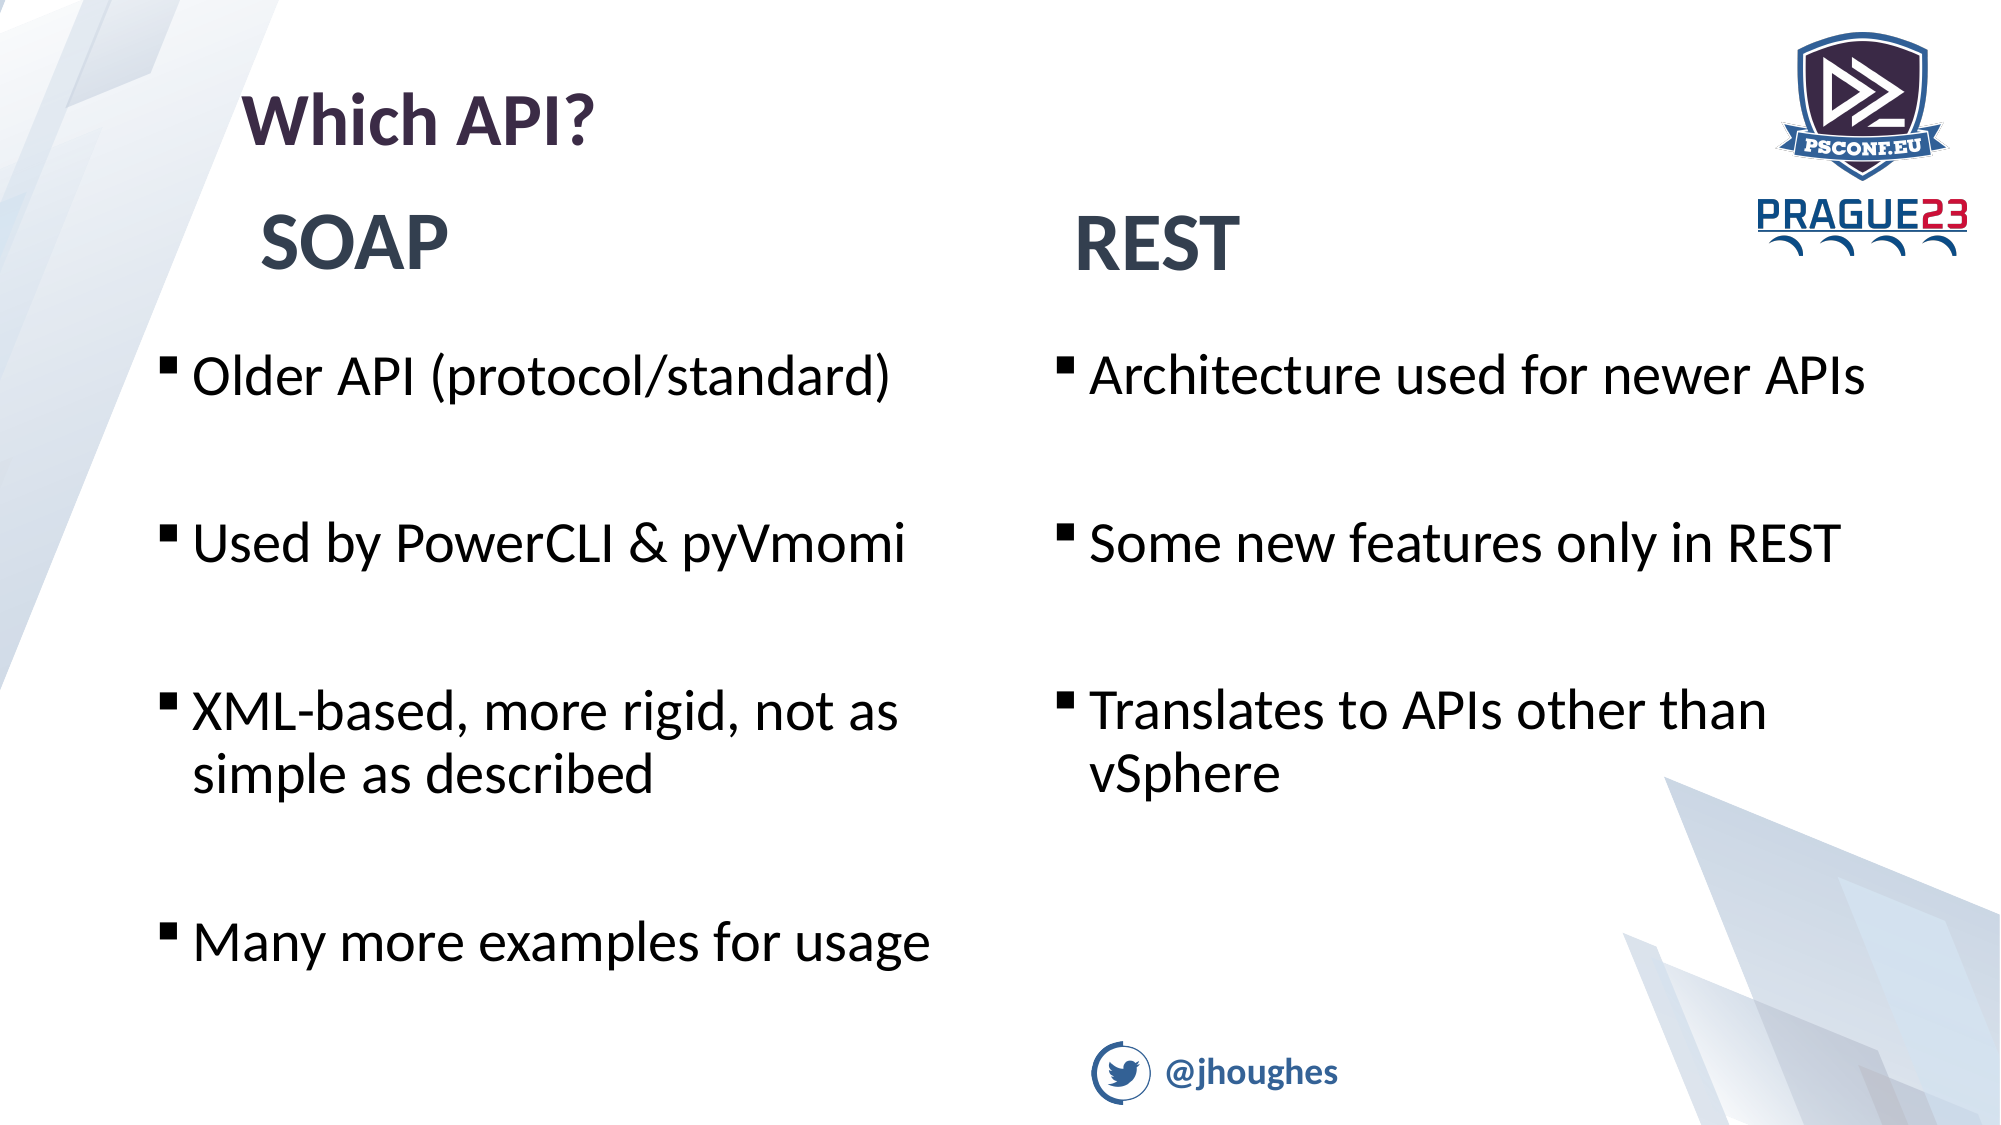

# Which API?
SOAP
REST
Architecture used for newer APIs

Some new features only in REST

Translates to APIs other than vSphere

Older API (protocol/standard)

Used by PowerCLI & pyVmomi

XML-based, more rigid, not as simple as described

Many more examples for usage